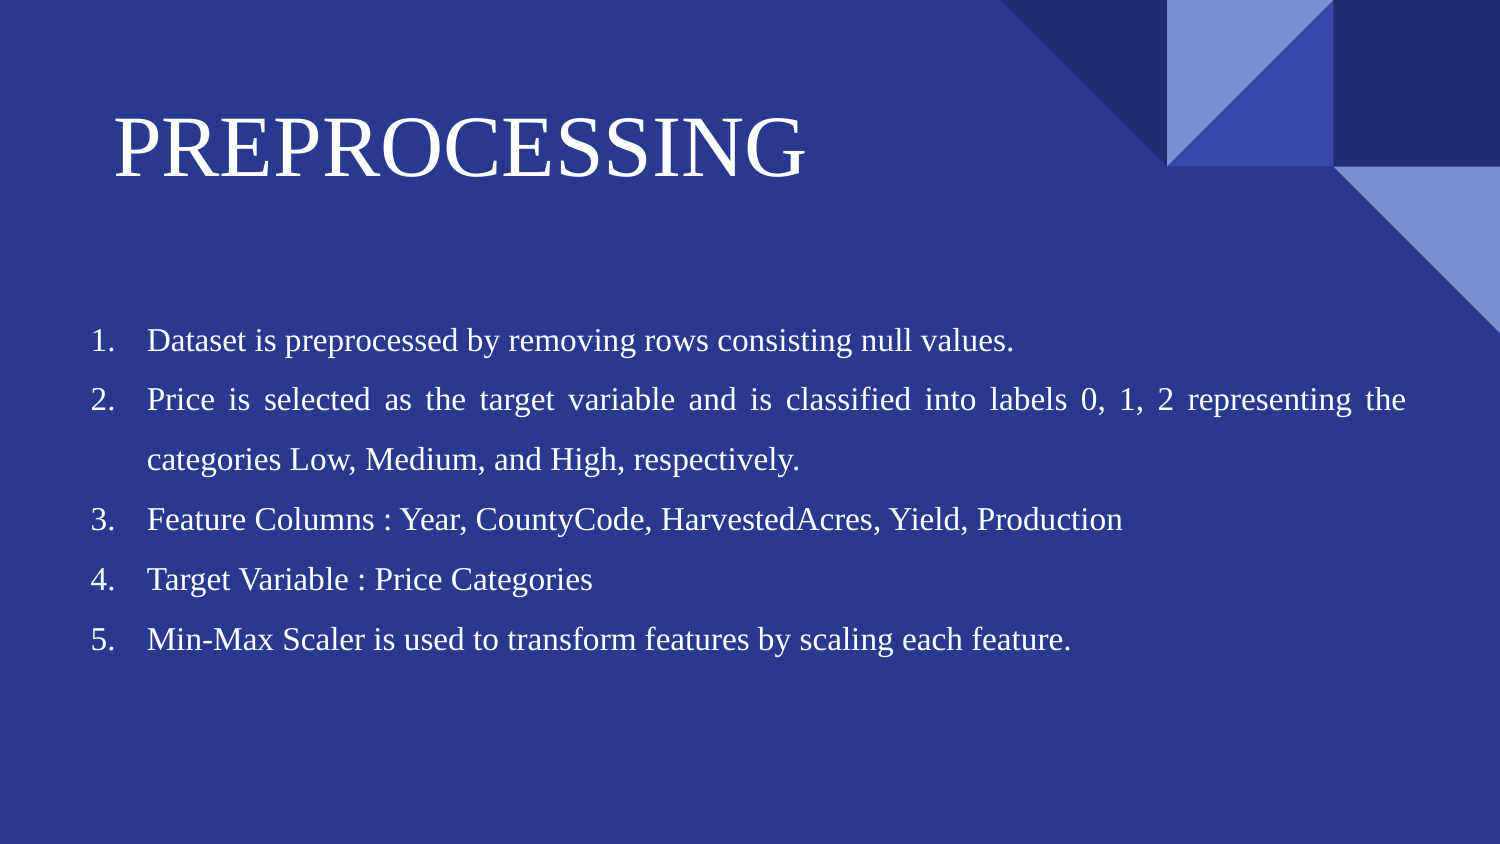

# PREPROCESSING
Dataset is preprocessed by removing rows consisting null values.
Price is selected as the target variable and is classified into labels 0, 1, 2 representing the categories Low, Medium, and High, respectively.
Feature Columns : Year, CountyCode, HarvestedAcres, Yield, Production
Target Variable : Price Categories
Min-Max Scaler is used to transform features by scaling each feature.